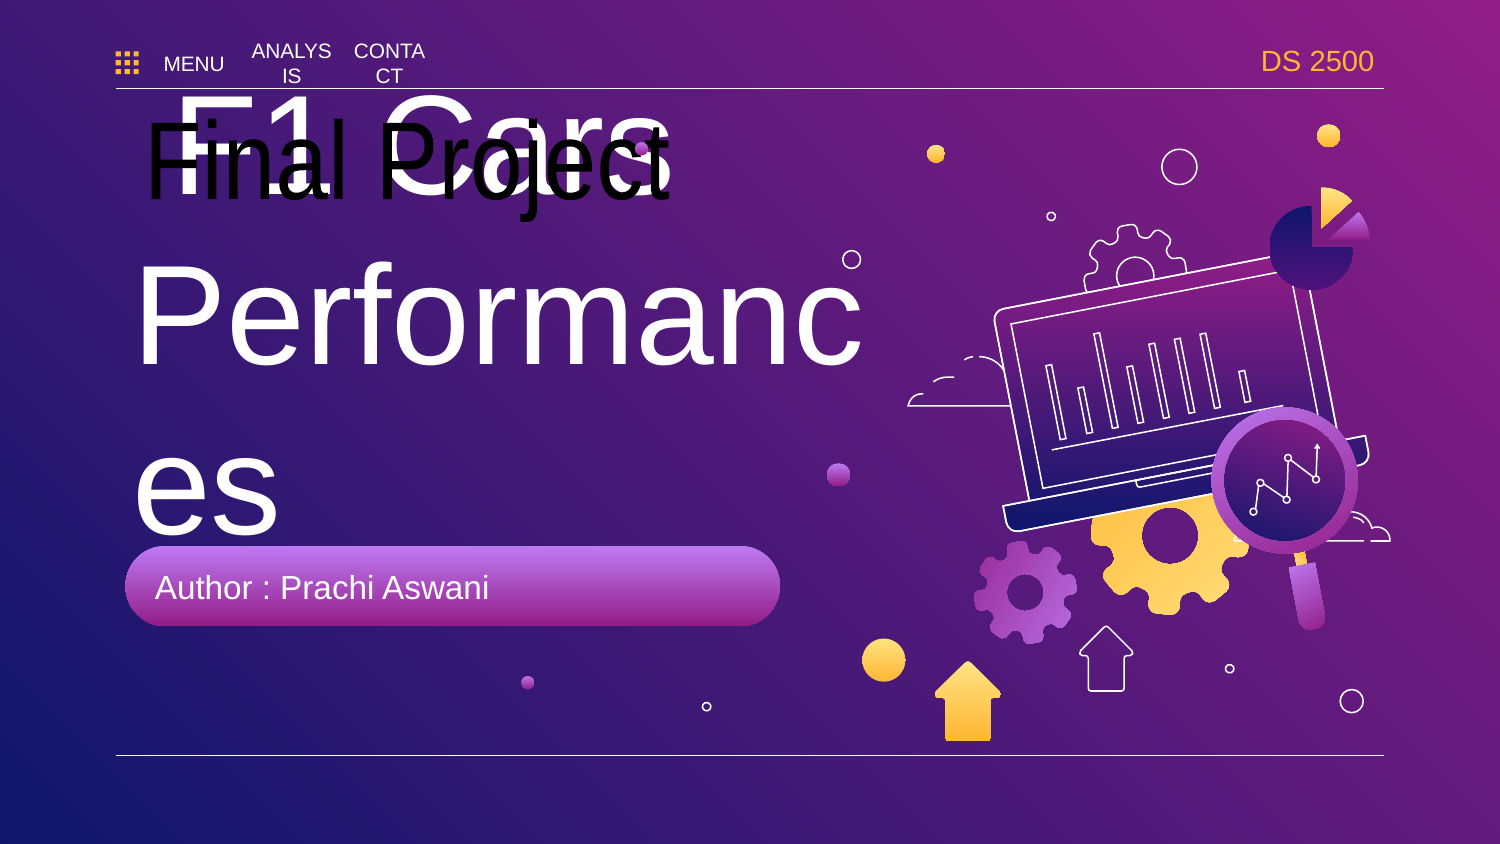

DS 2500
MENU
ANALYSIS
CONTACT

Final Project

# F1 Cars Performances

Author : Prachi Aswani